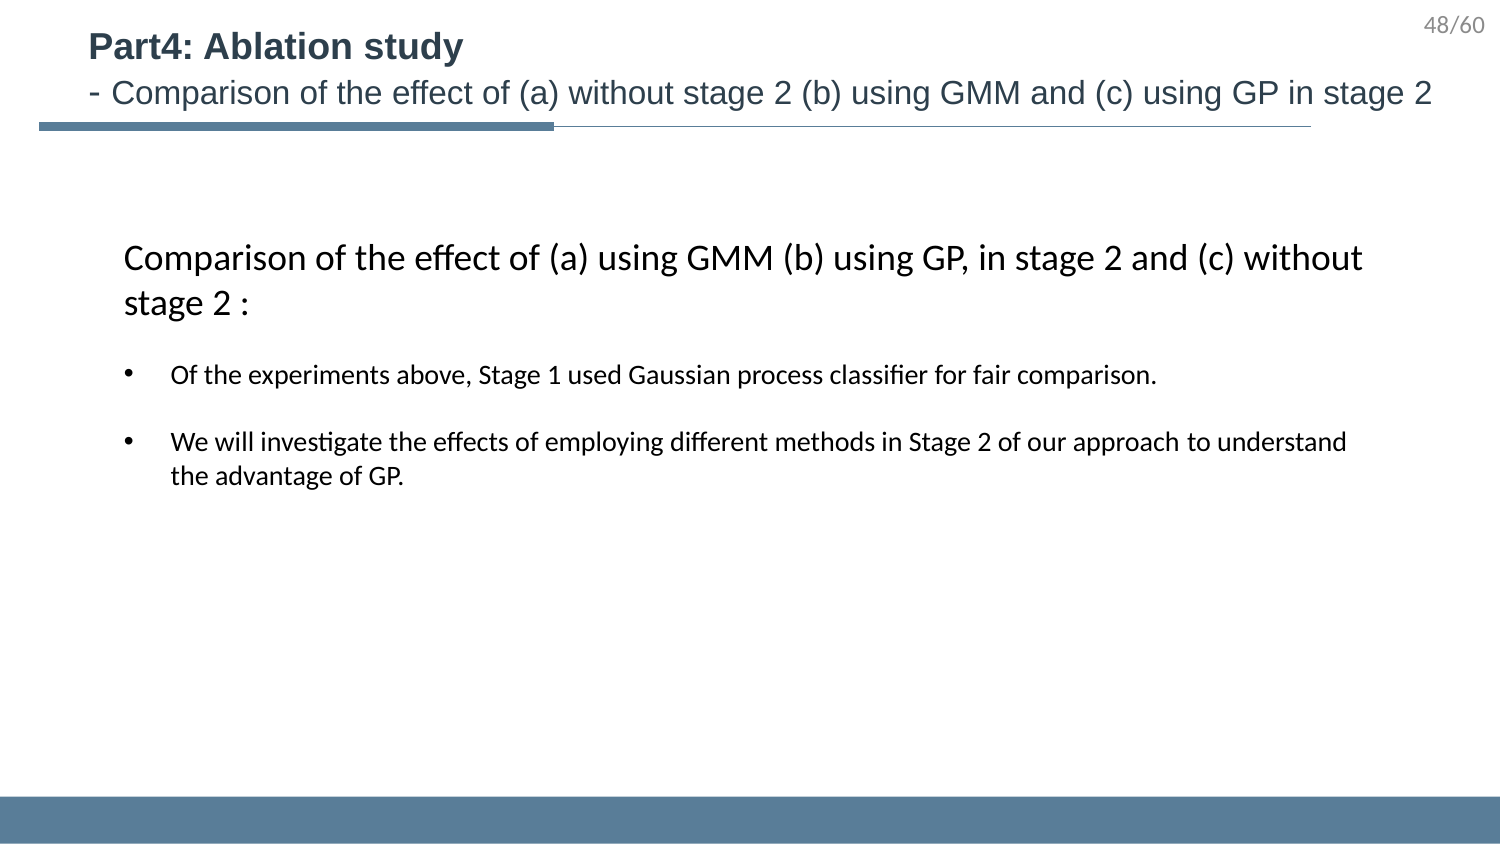

48
/60
Part4: Ablation study
- Comparison of the effect of (a) without stage 2 (b) using GMM and (c) using GP in stage 2
Comparison of the effect of (a) using GMM (b) using GP, in stage 2 and (c) without stage 2 :

Of the experiments above, Stage 1 used Gaussian process classifier for fair comparison.

We will investigate the effects of employing different methods in Stage 2 of our approach to understand the advantage of GP.